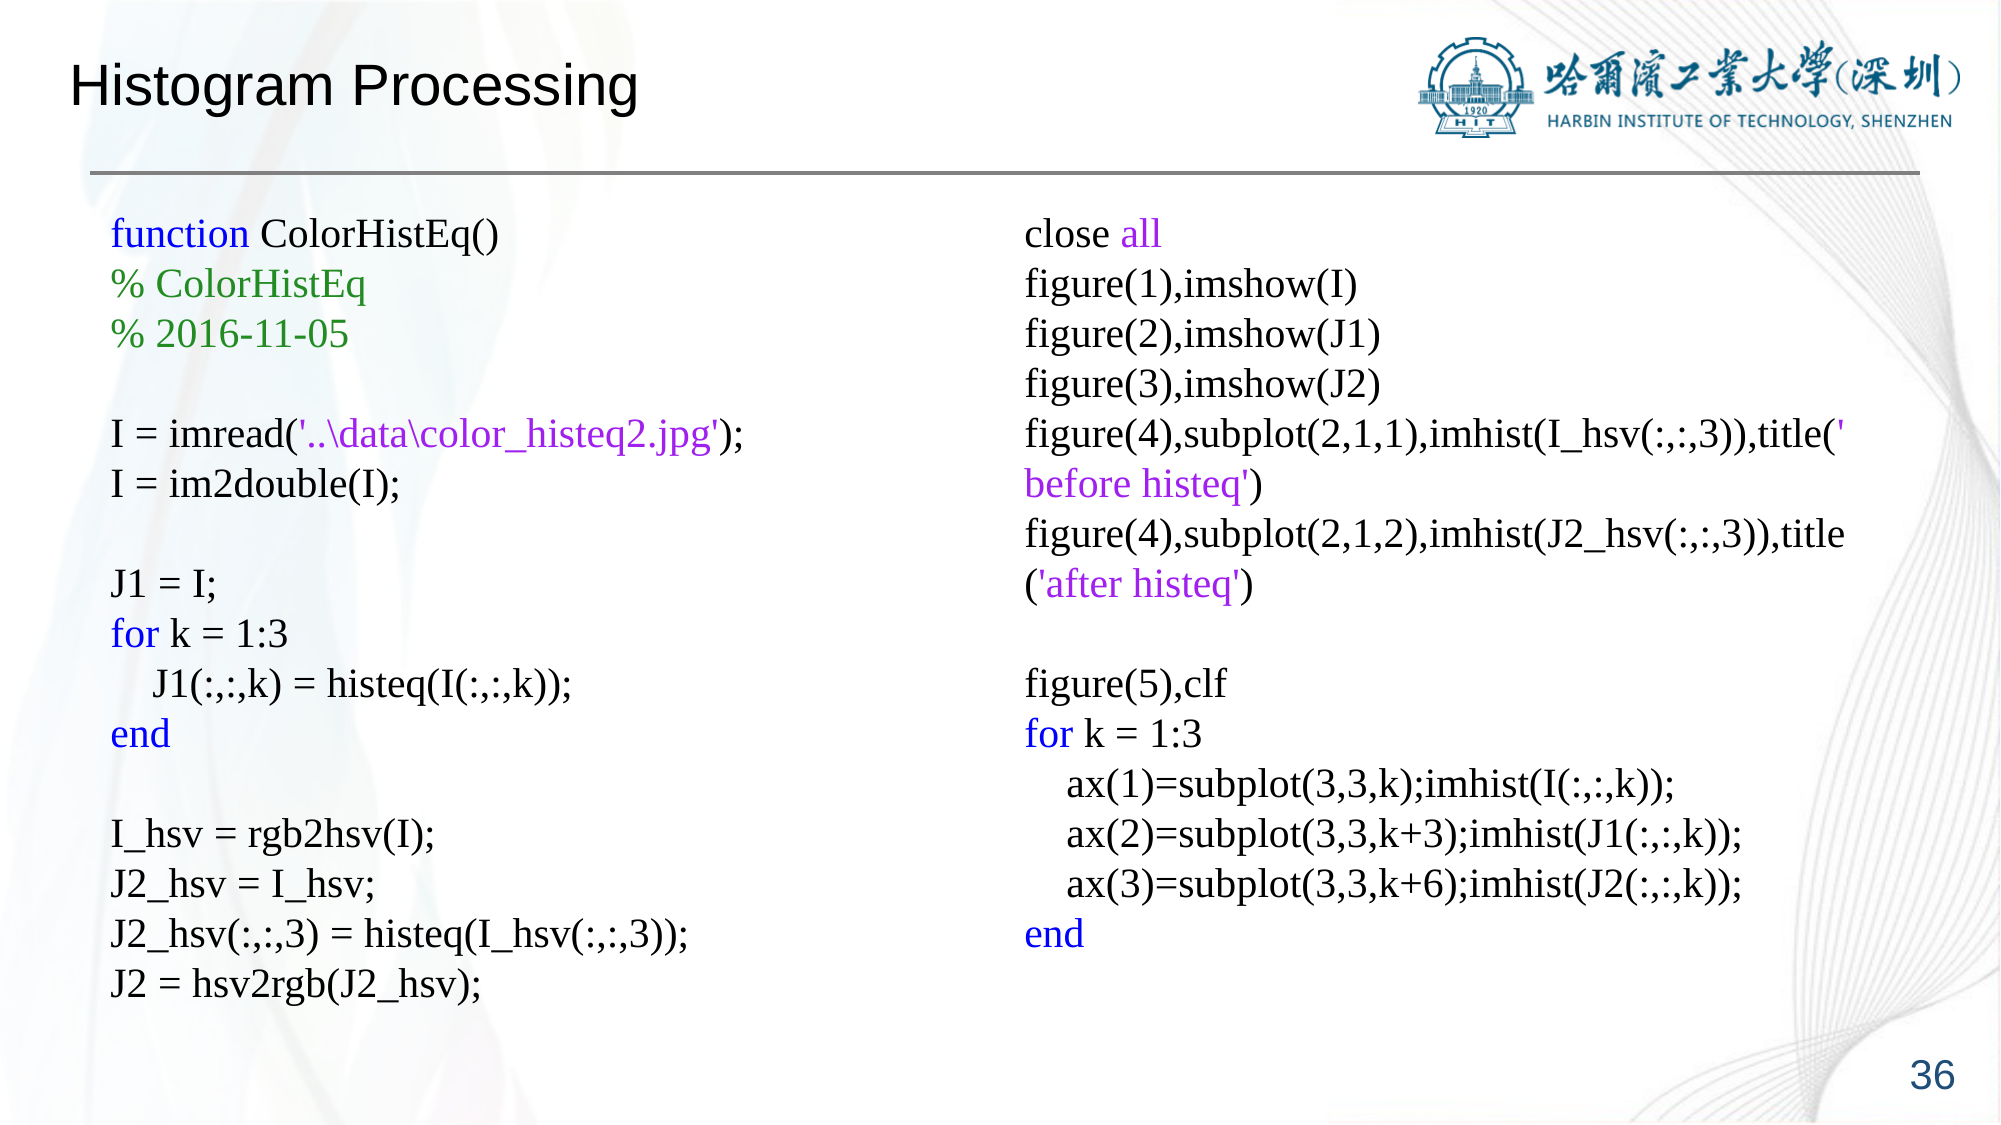

# Histogram Processing
function ColorHistEq()
% ColorHistEq
% 2016-11-05

I = imread('..\data\color_histeq2.jpg');
I = im2double(I);

J1 = I;
for k = 1:3
    J1(:,:,k) = histeq(I(:,:,k));
end

I_hsv = rgb2hsv(I);
J2_hsv = I_hsv;
J2_hsv(:,:,3) = histeq(I_hsv(:,:,3));
J2 = hsv2rgb(J2_hsv);

close all
figure(1),imshow(I)
figure(2),imshow(J1)
figure(3),imshow(J2)
figure(4),subplot(2,1,1),imhist(I_hsv(:,:,3)),title('before histeq')
figure(4),subplot(2,1,2),imhist(J2_hsv(:,:,3)),title('after histeq')

figure(5),clf
for k = 1:3
    ax(1)=subplot(3,3,k);imhist(I(:,:,k));
    ax(2)=subplot(3,3,k+3);imhist(J1(:,:,k));
    ax(3)=subplot(3,3,k+6);imhist(J2(:,:,k));
end
36